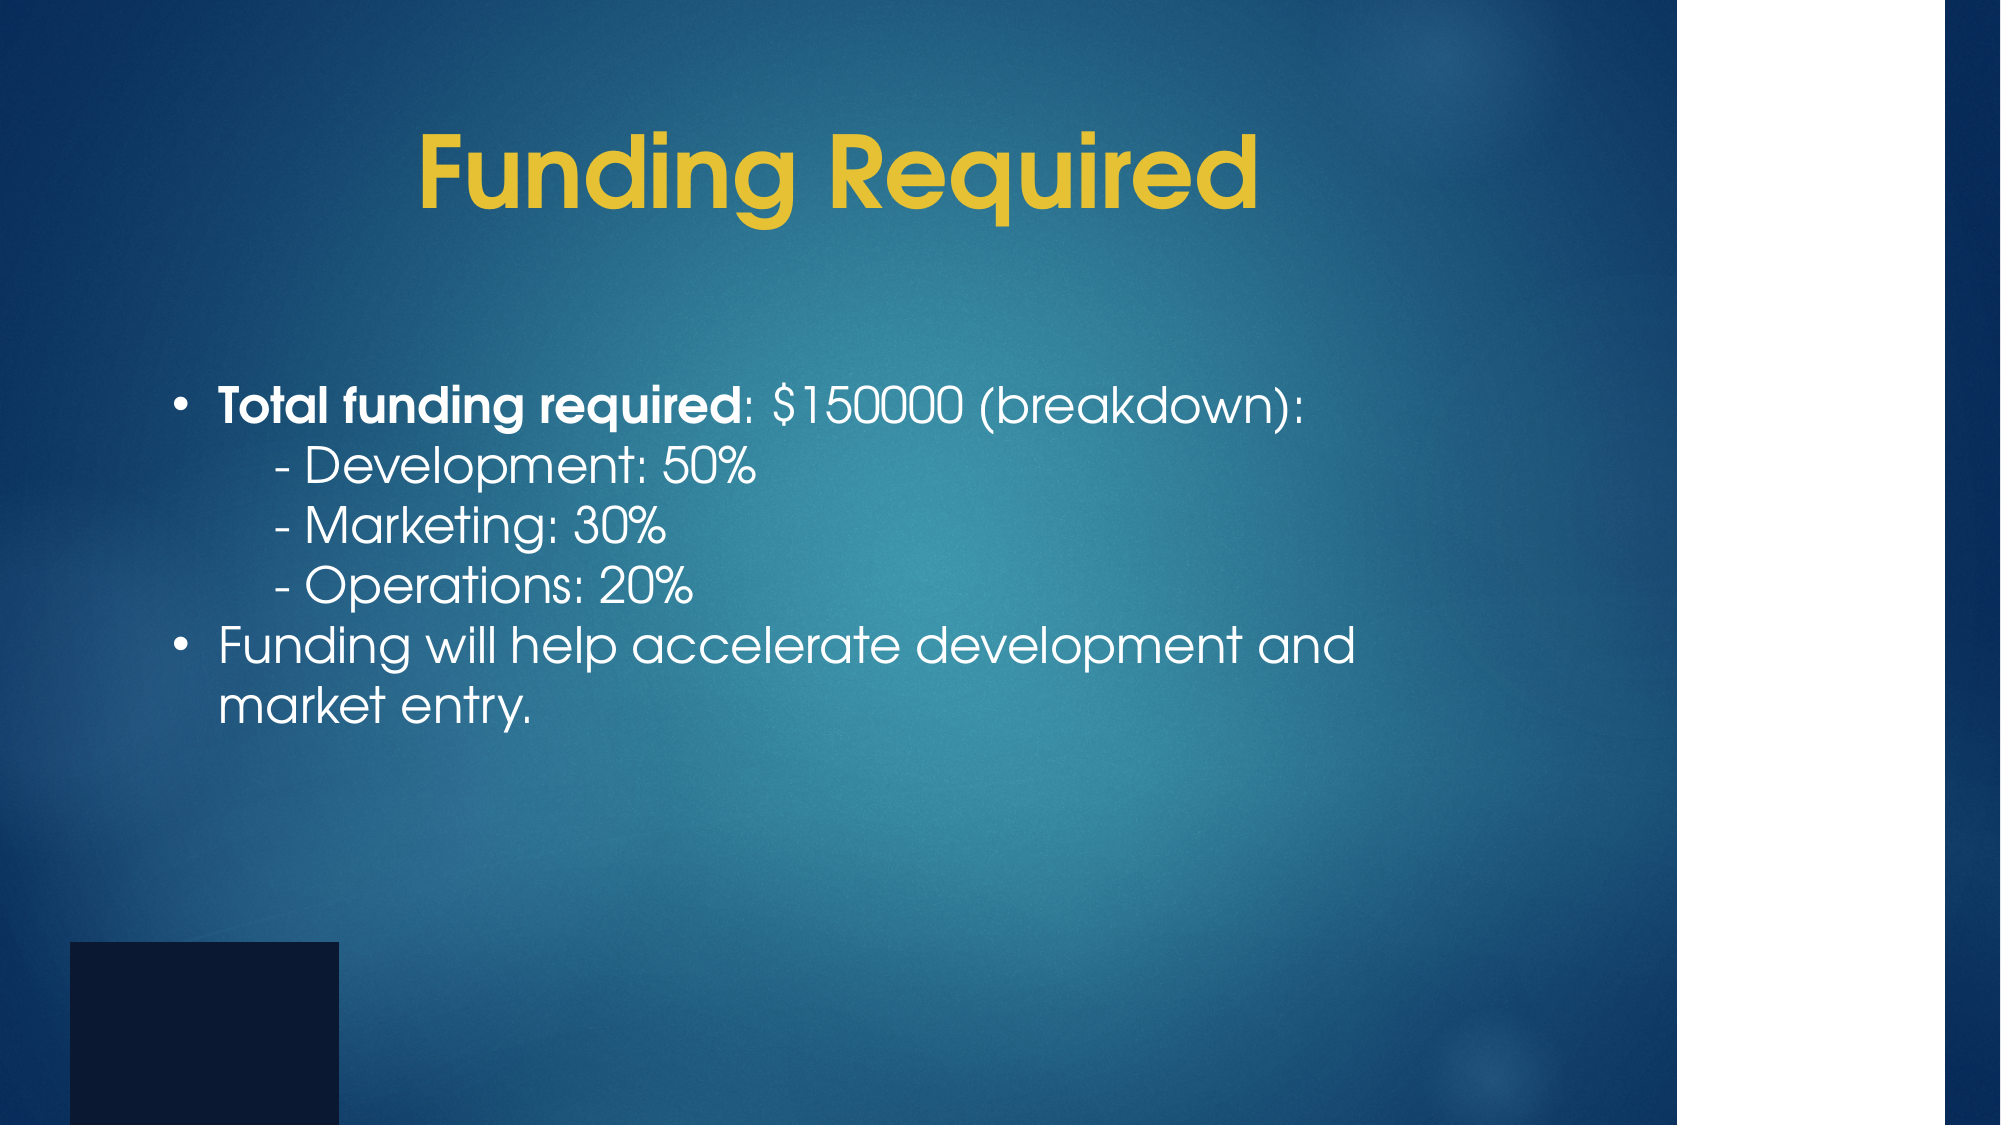

Funding Required
Total funding required: $150000 (breakdown):
  - Development: 50%
  - Marketing: 30%
  - Operations: 20%
Funding will help accelerate development and market entry.